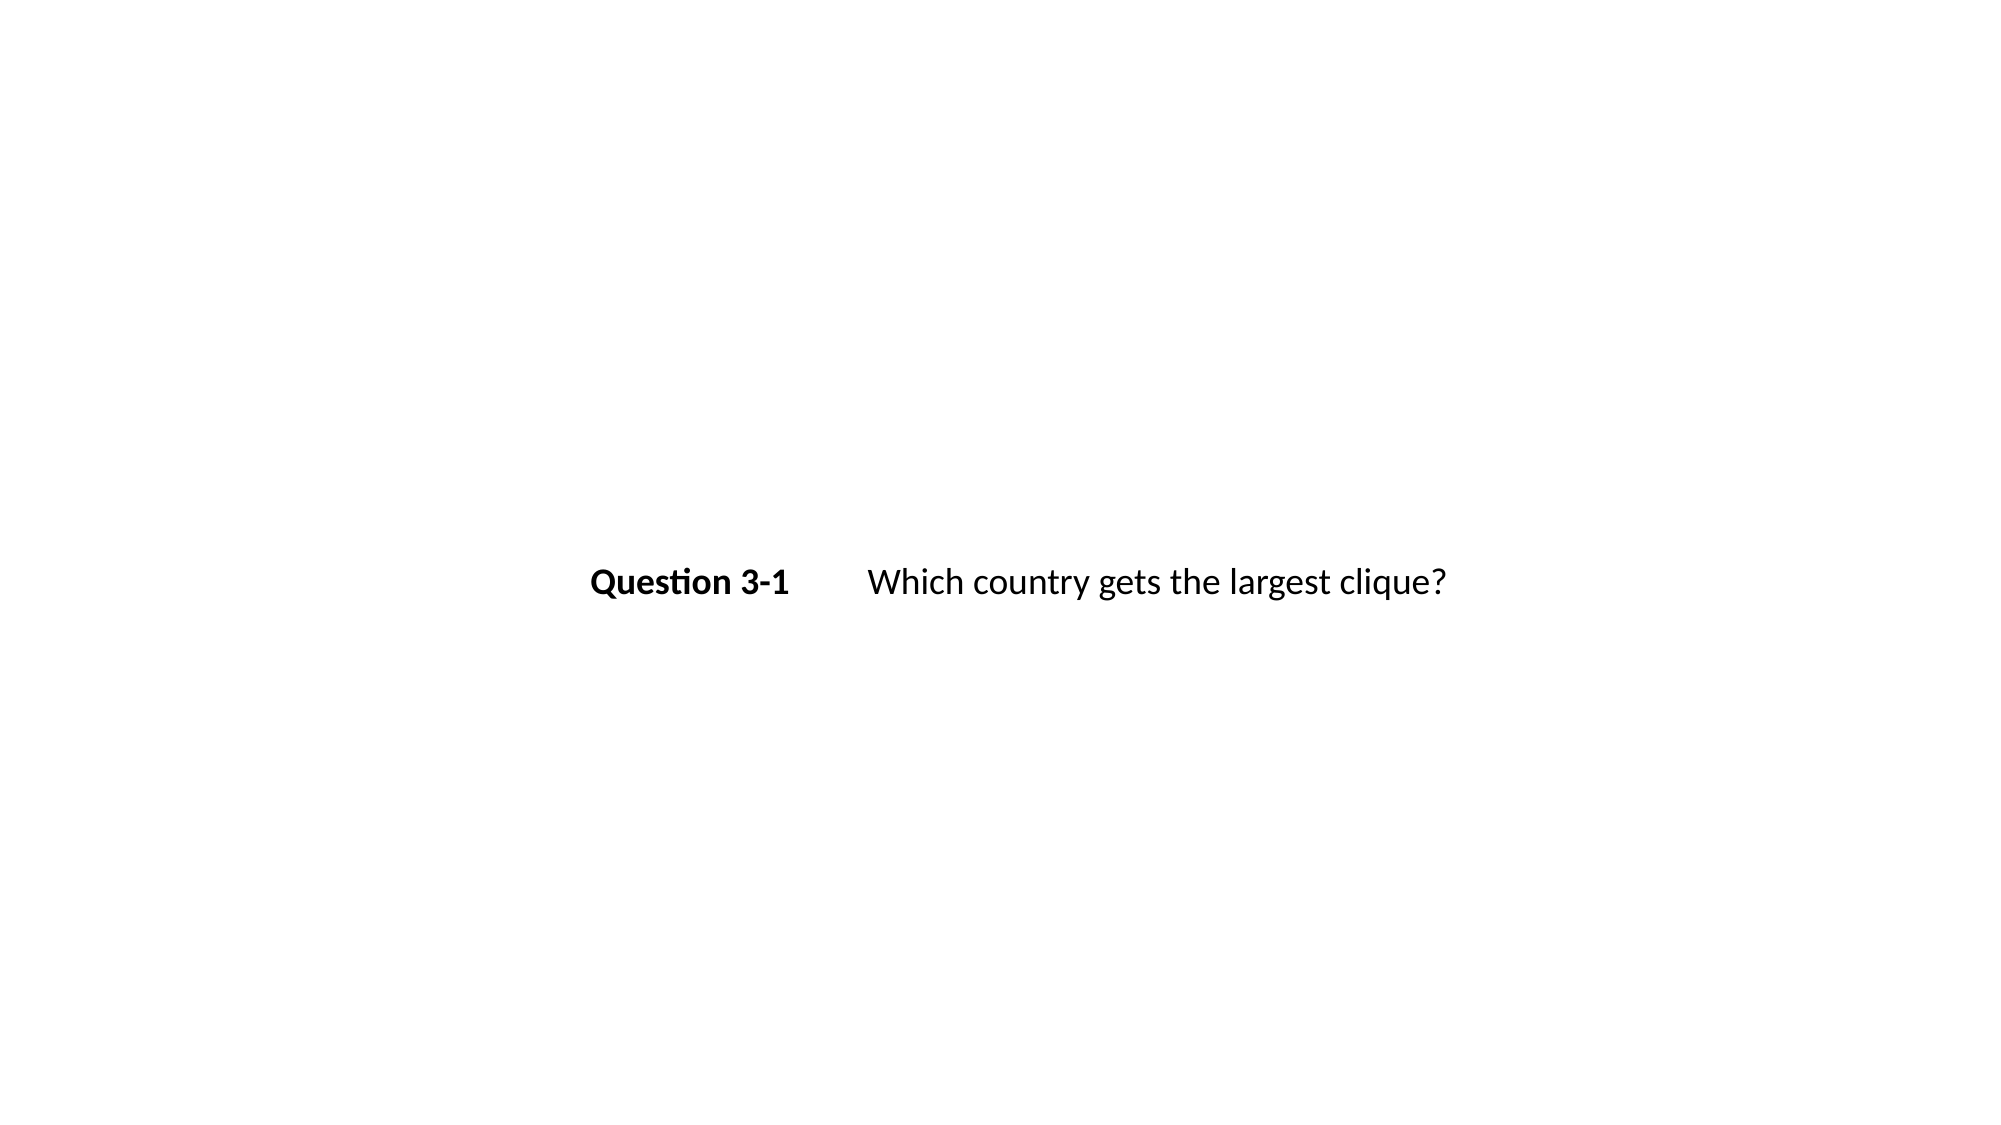

#

Question 3-1
Which country gets the largest clique?